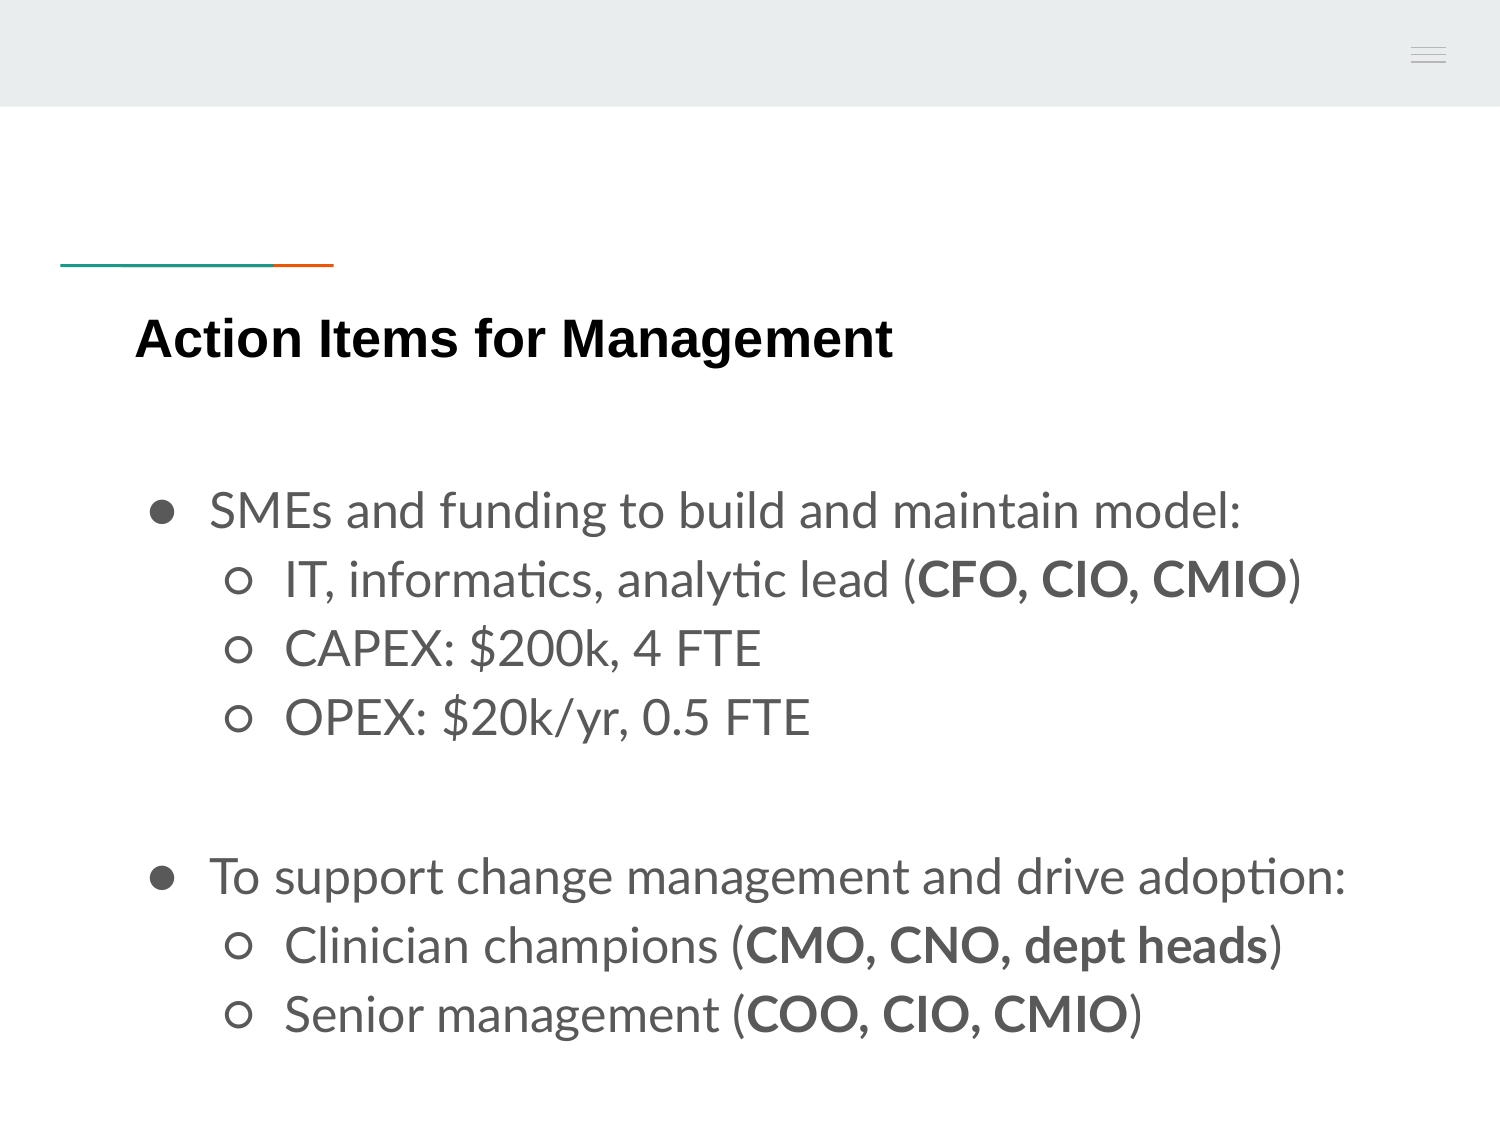

# Action Items for Management
SMEs and funding to build and maintain model:
IT, informatics, analytic lead (CFO, CIO, CMIO)
CAPEX: $200k, 4 FTE
OPEX: $20k/yr, 0.5 FTE

To support change management and drive adoption:
Clinician champions (CMO, CNO, dept heads)
Senior management (COO, CIO, CMIO)